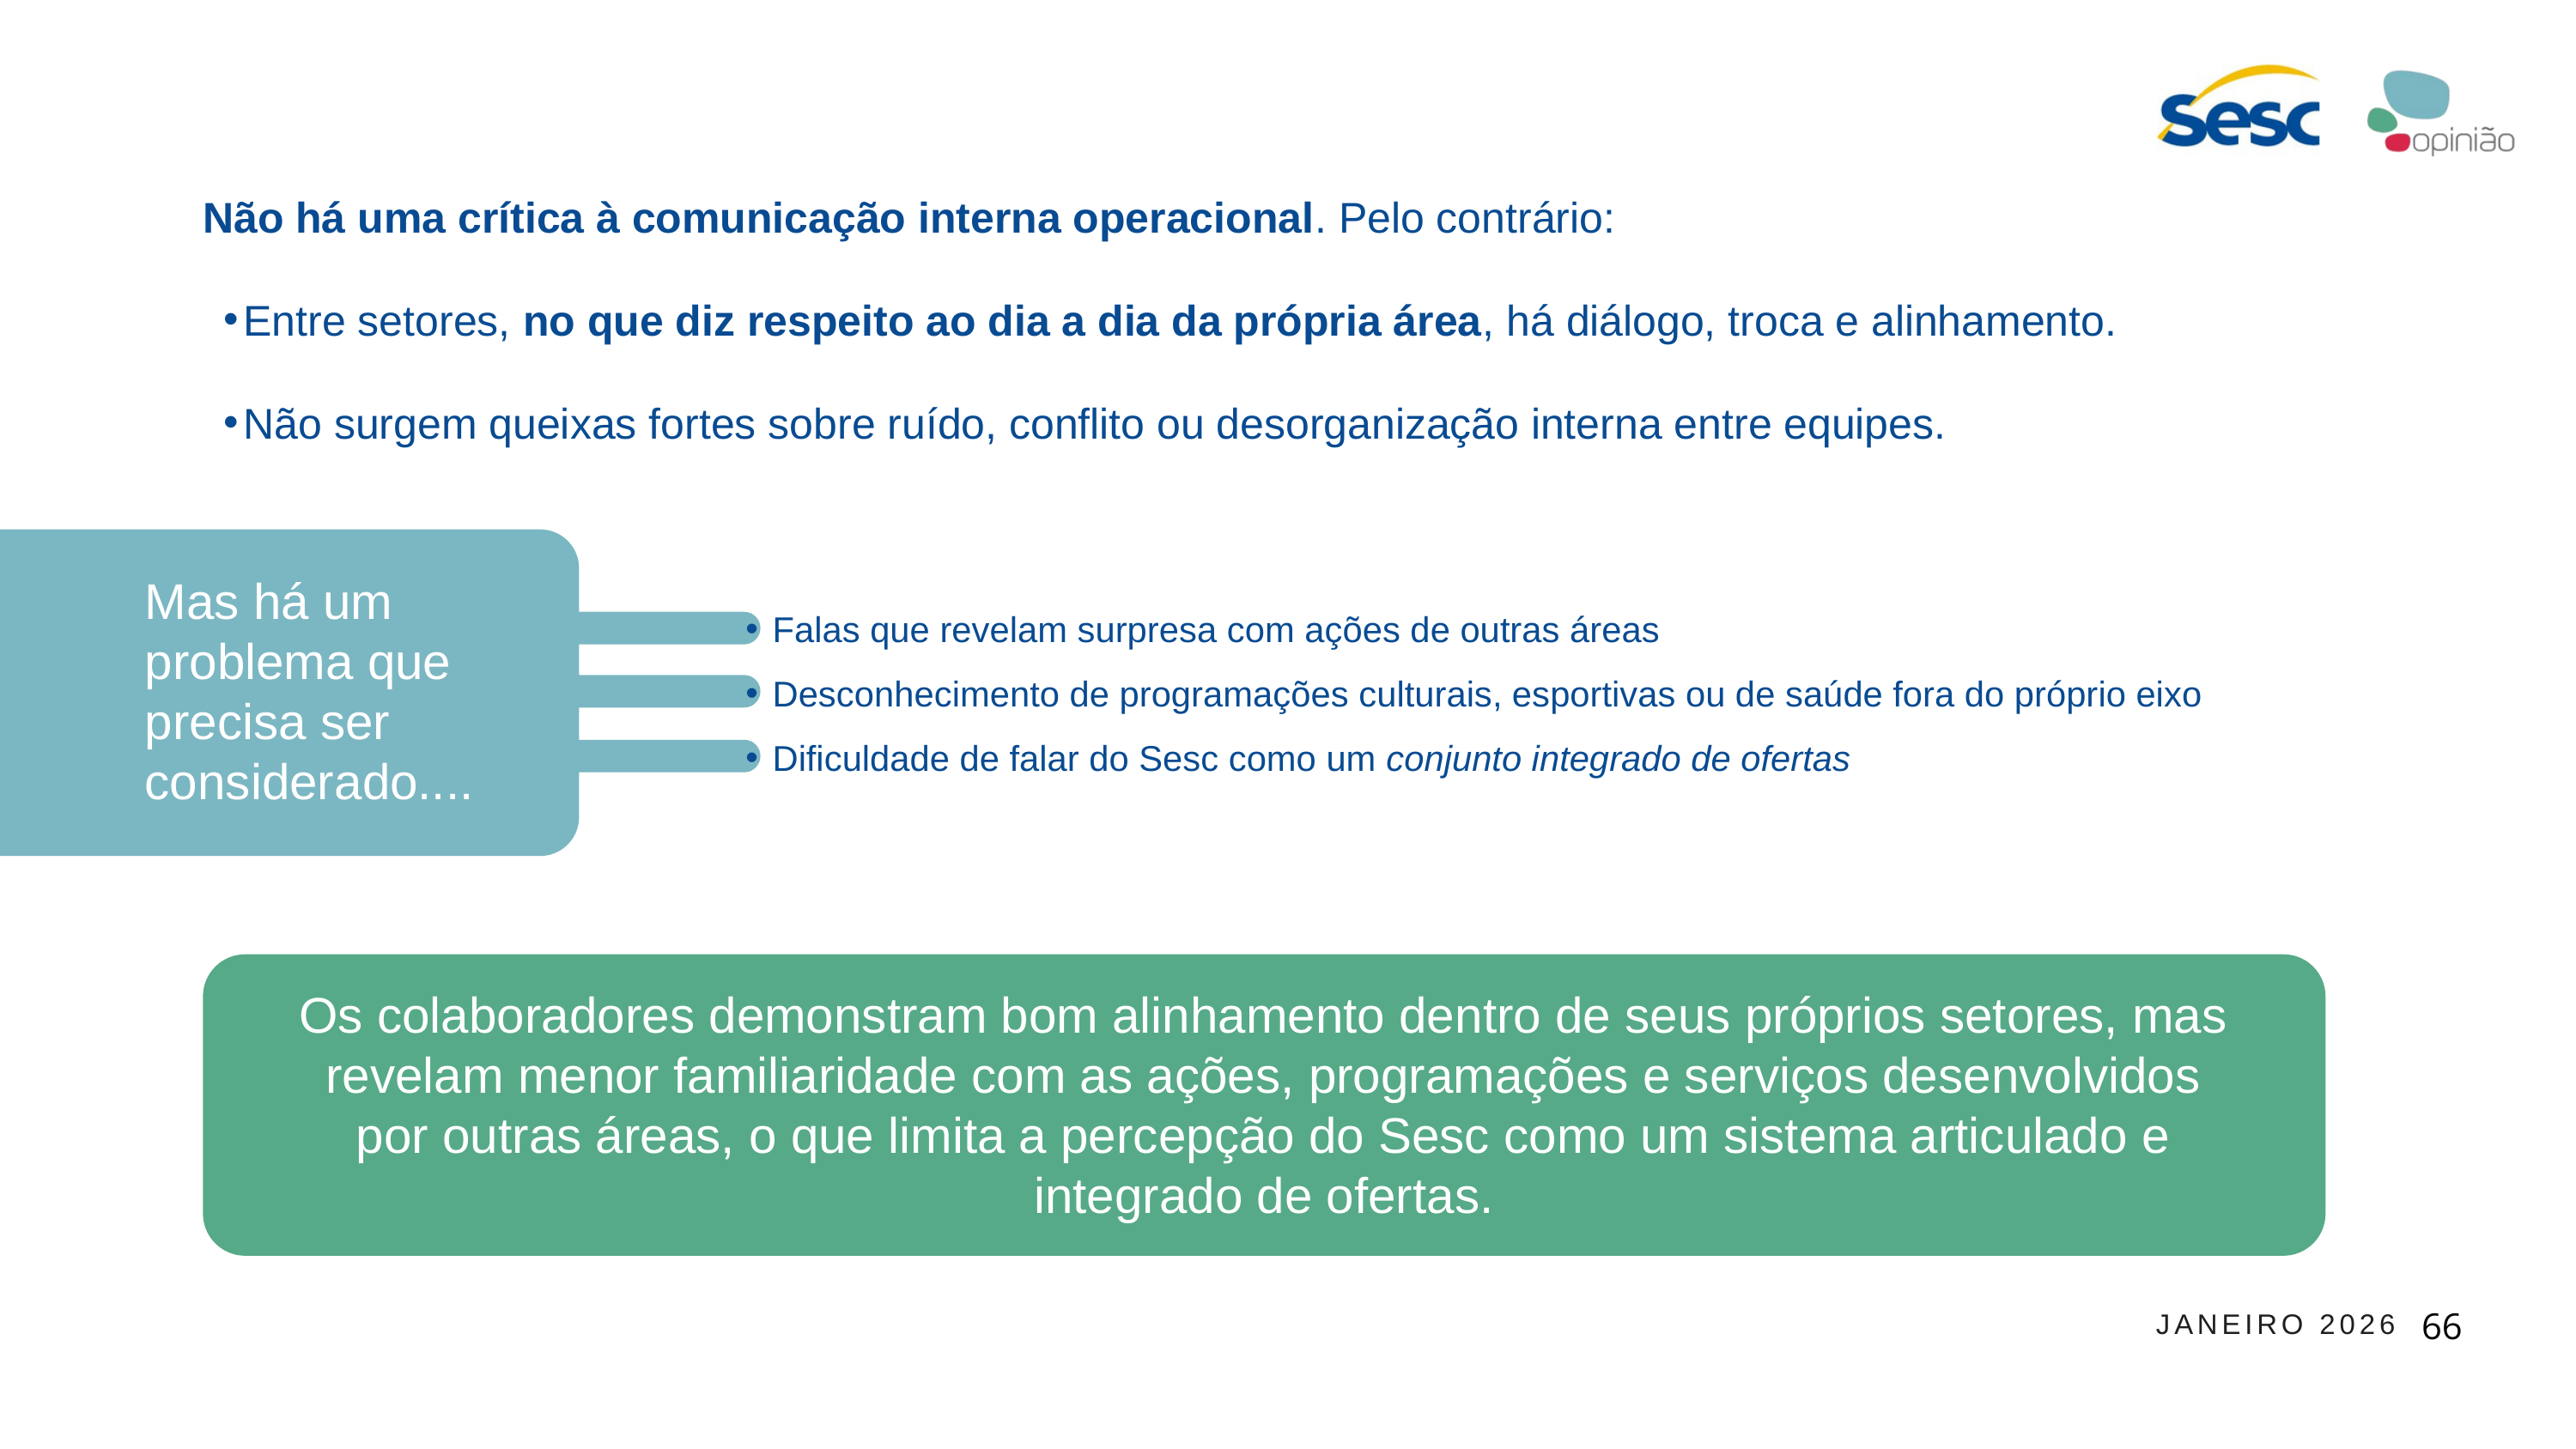

Não há uma crítica à comunicação interna operacional. Pelo contrário:

Entre setores, no que diz respeito ao dia a dia da própria área, há diálogo, troca e alinhamento.

Não surgem queixas fortes sobre ruído, conflito ou desorganização interna entre equipes.

Mas há um problema que precisa ser considerado....

 Falas que revelam surpresa com ações de outras áreas
 Desconhecimento de programações culturais, esportivas ou de saúde fora do próprio eixo
 Dificuldade de falar do Sesc como um conjunto integrado de ofertas

Os colaboradores demonstram bom alinhamento dentro de seus próprios setores, mas revelam menor familiaridade com as ações, programações e serviços desenvolvidos por outras áreas, o que limita a percepção do Sesc como um sistema articulado e integrado de ofertas.
66
JANEIRO 2026